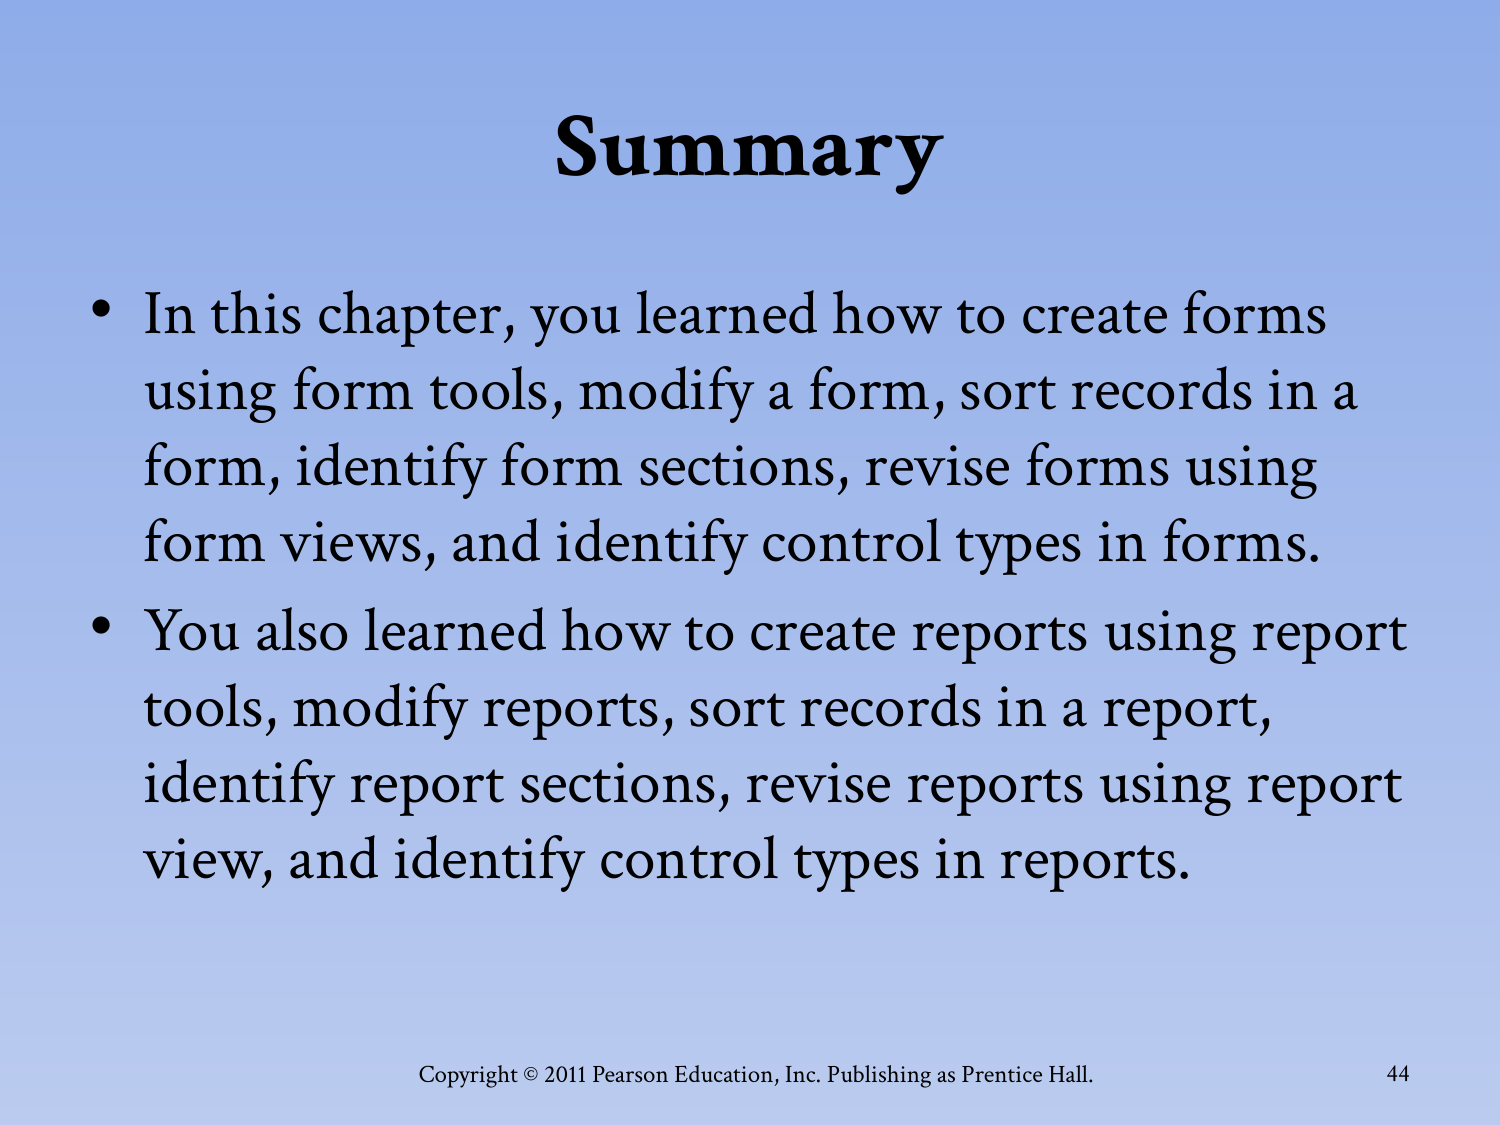

# Summary
In this chapter, you learned how to create forms using form tools, modify a form, sort records in a form, identify form sections, revise forms using form views, and identify control types in forms.
You also learned how to create reports using report tools, modify reports, sort records in a report, identify report sections, revise reports using report view, and identify control types in reports.

Copyright © 2011 Pearson Education, Inc. Publishing as Prentice Hall.

44